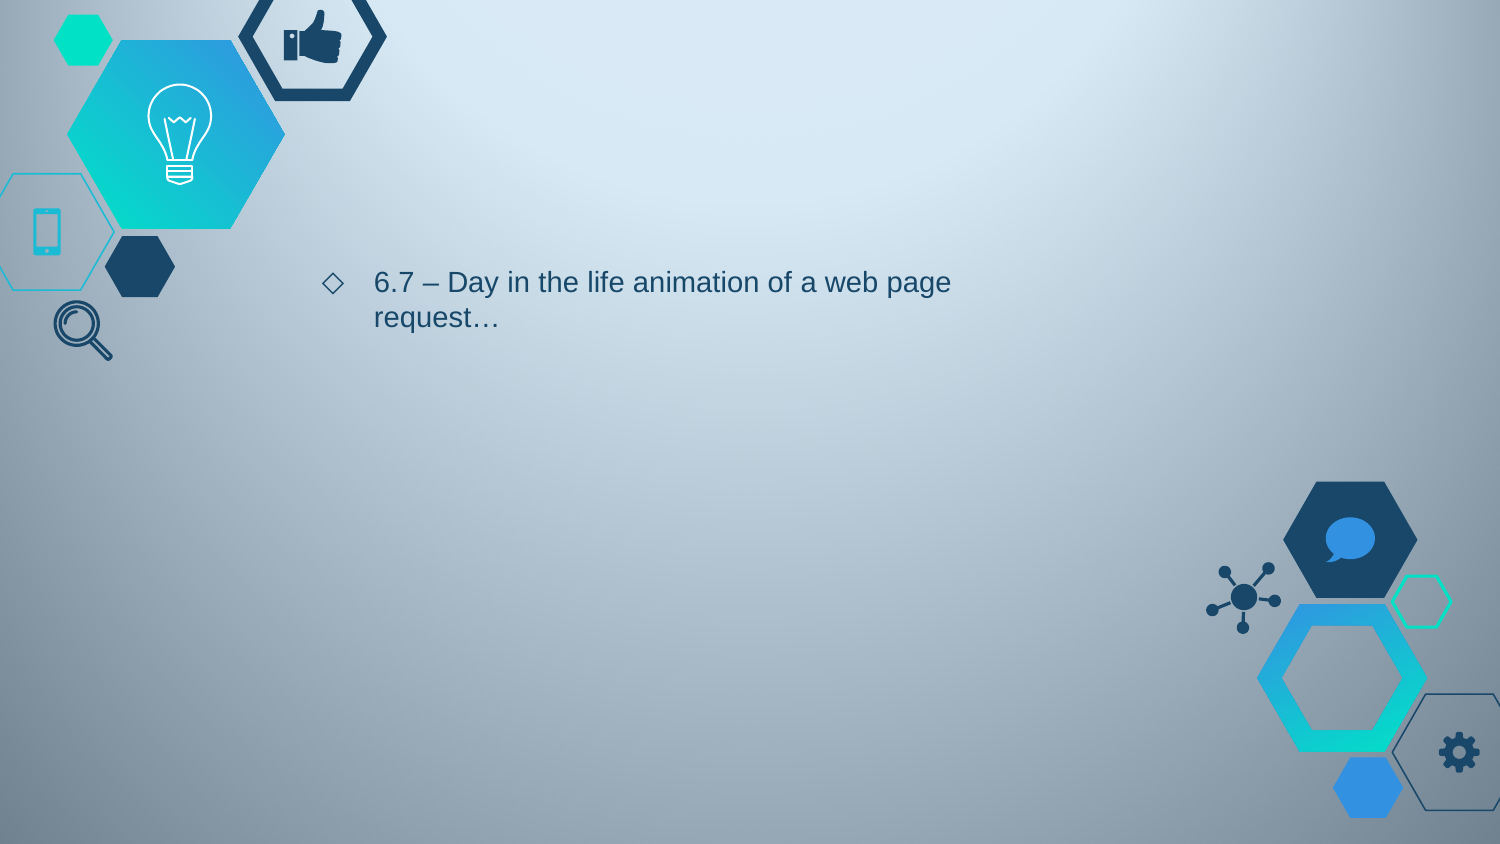

#
6.7 – Day in the life animation of a web page request…